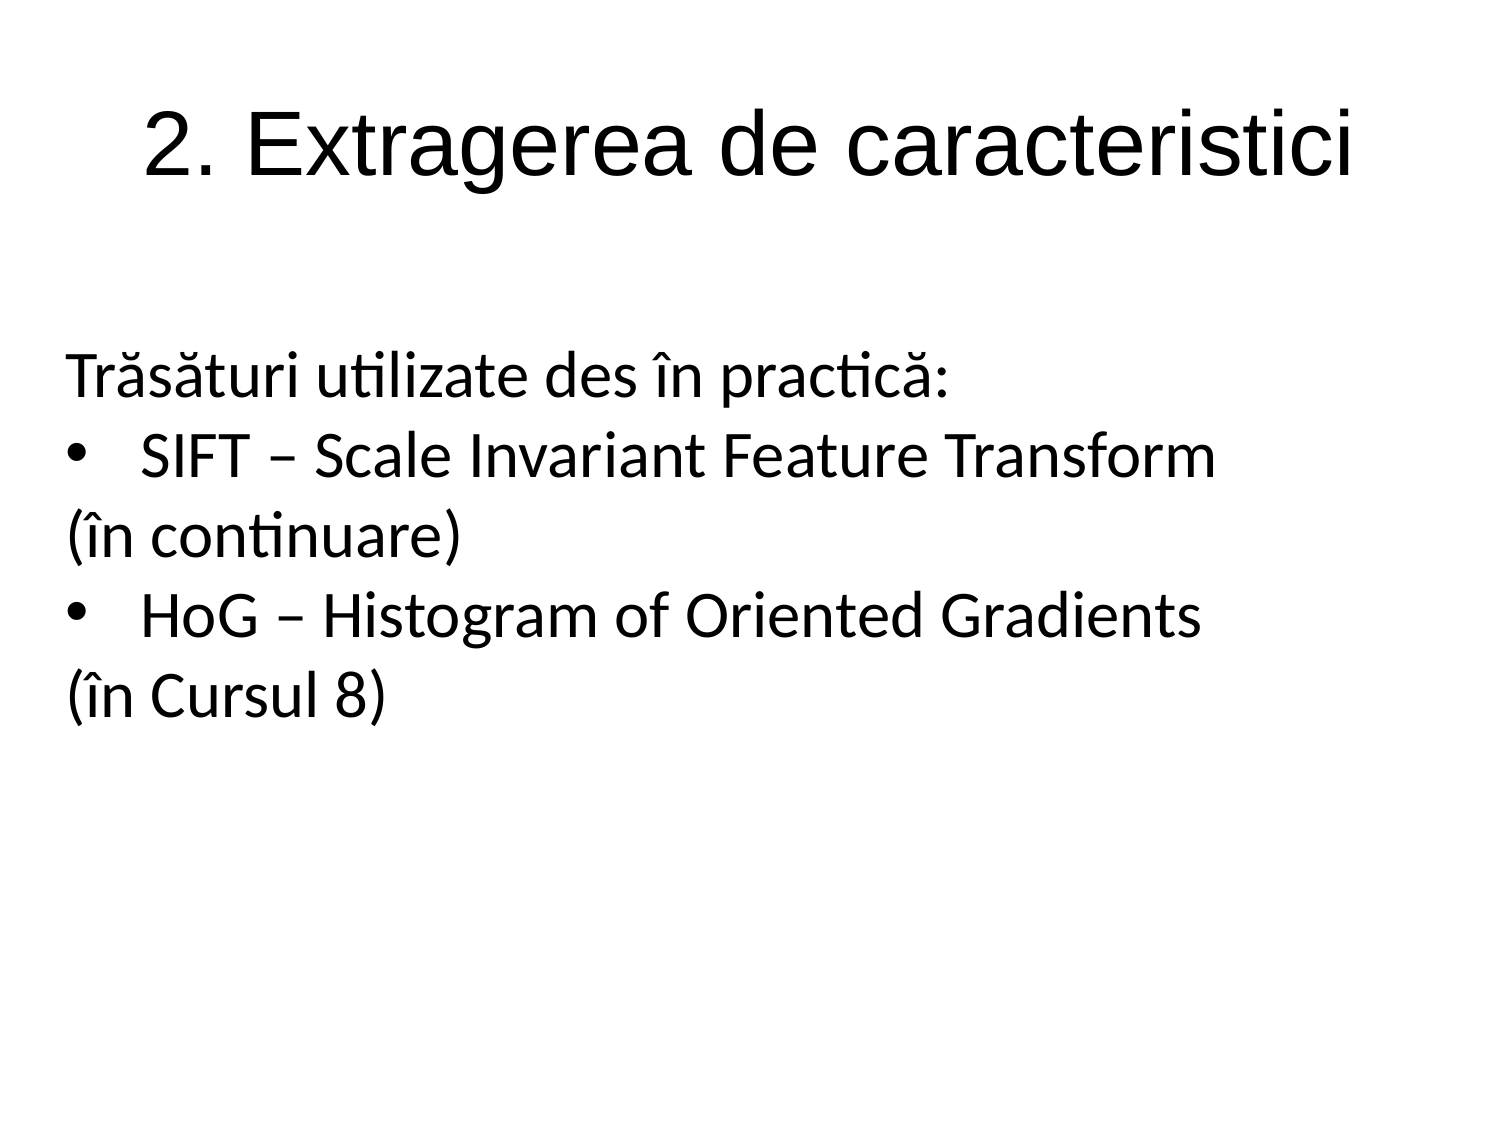

# 2. Extragerea de caracteristici
Trăsături utilizate des în practică:
SIFT – Scale Invariant Feature Transform
(în continuare)
HoG – Histogram of Oriented Gradients
(în Cursul 8)